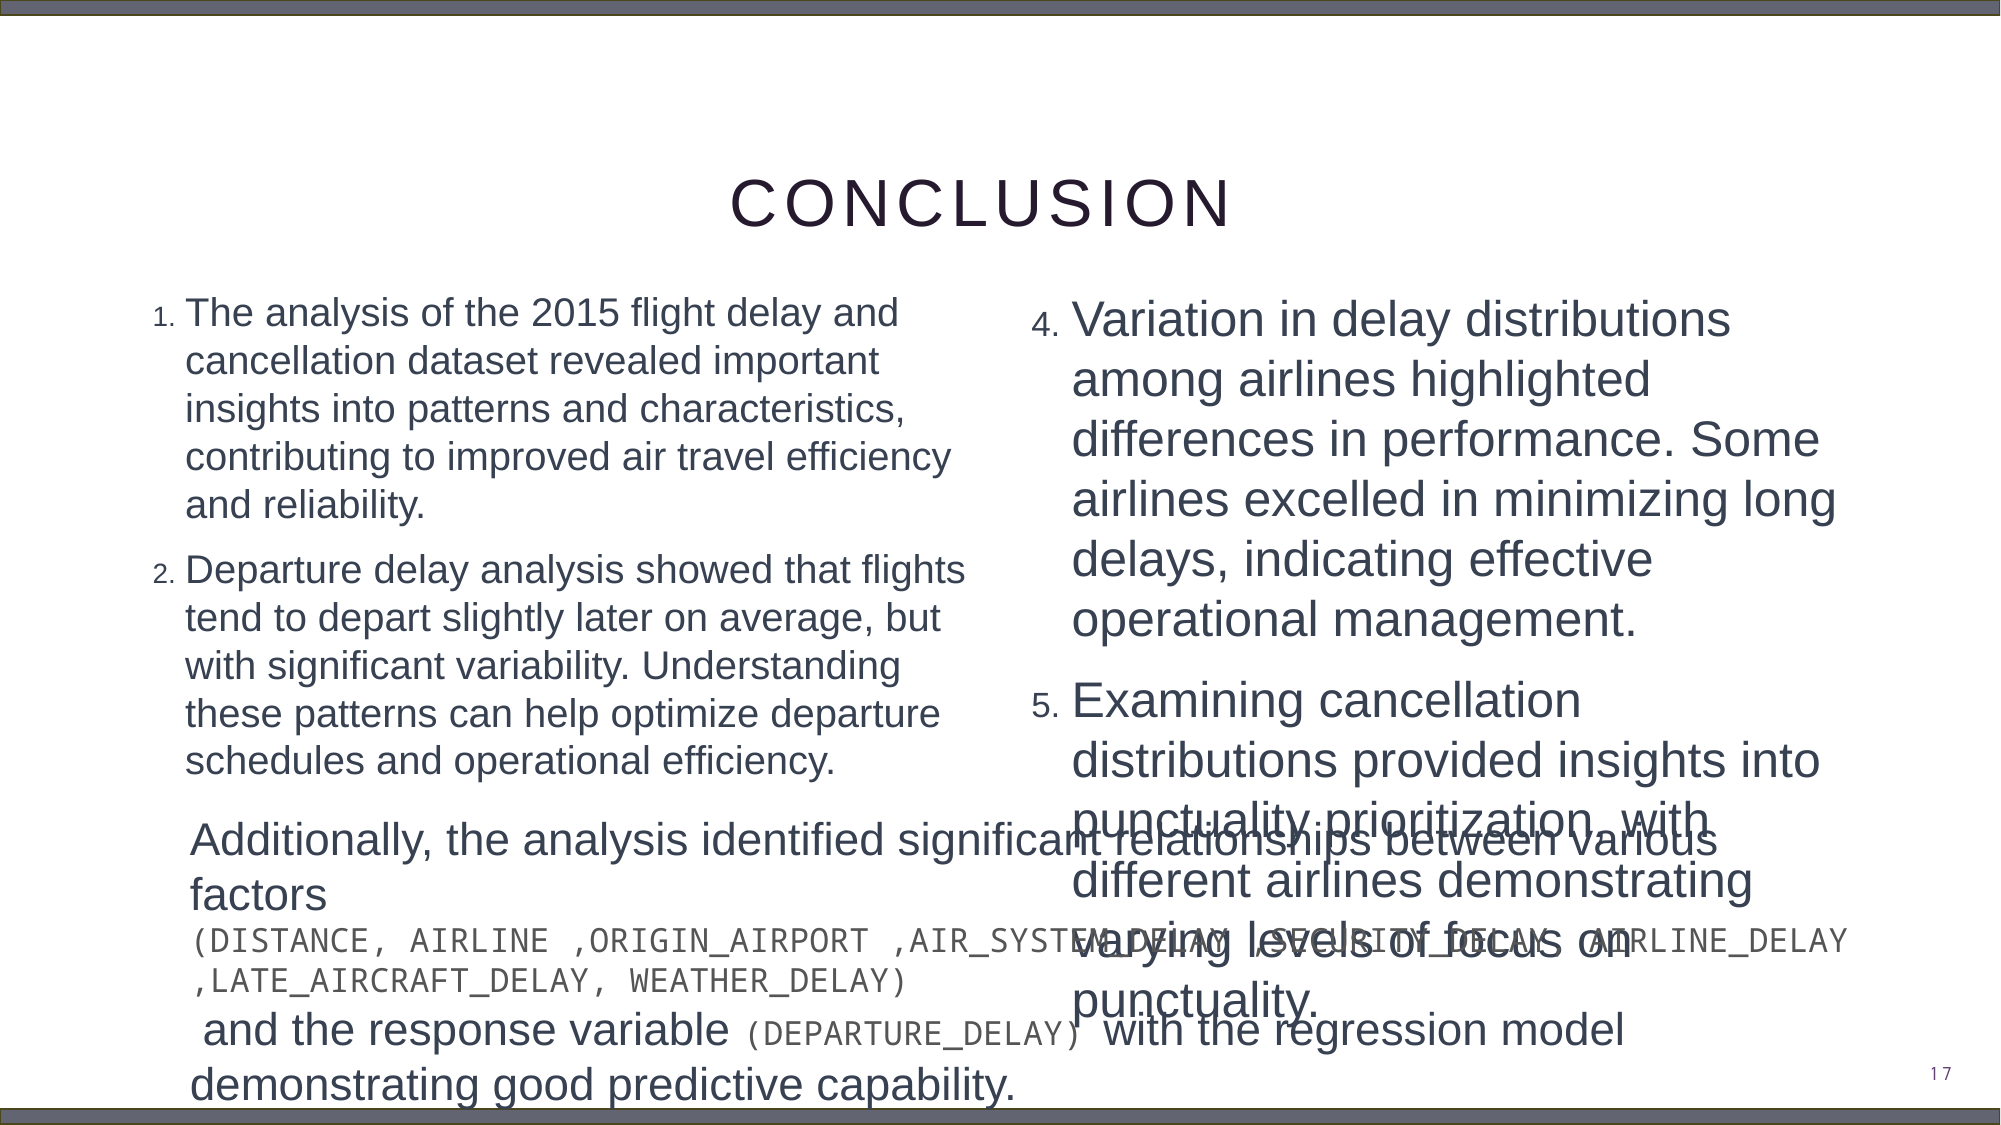

# Conclusion
The analysis of the 2015 flight delay and cancellation dataset revealed important insights into patterns and characteristics, contributing to improved air travel efficiency and reliability.
Departure delay analysis showed that flights tend to depart slightly later on average, but with significant variability. Understanding these patterns can help optimize departure schedules and operational efficiency.

Variation in delay distributions among airlines highlighted differences in performance. Some airlines excelled in minimizing long delays, indicating effective operational management.
Examining cancellation distributions provided insights into punctuality prioritization, with different airlines demonstrating varying levels of focus on punctuality.
Additionally, the analysis identified significant relationships between various factors
(DISTANCE, AIRLINE ,ORIGIN_AIRPORT ,AIR_SYSTEM_DELAY ,SECURITY_DELAY, AIRLINE_DELAY ,LATE_AIRCRAFT_DELAY, WEATHER_DELAY)
 and the response variable (DEPARTURE_DELAY) with the regression model demonstrating good predictive capability.

17